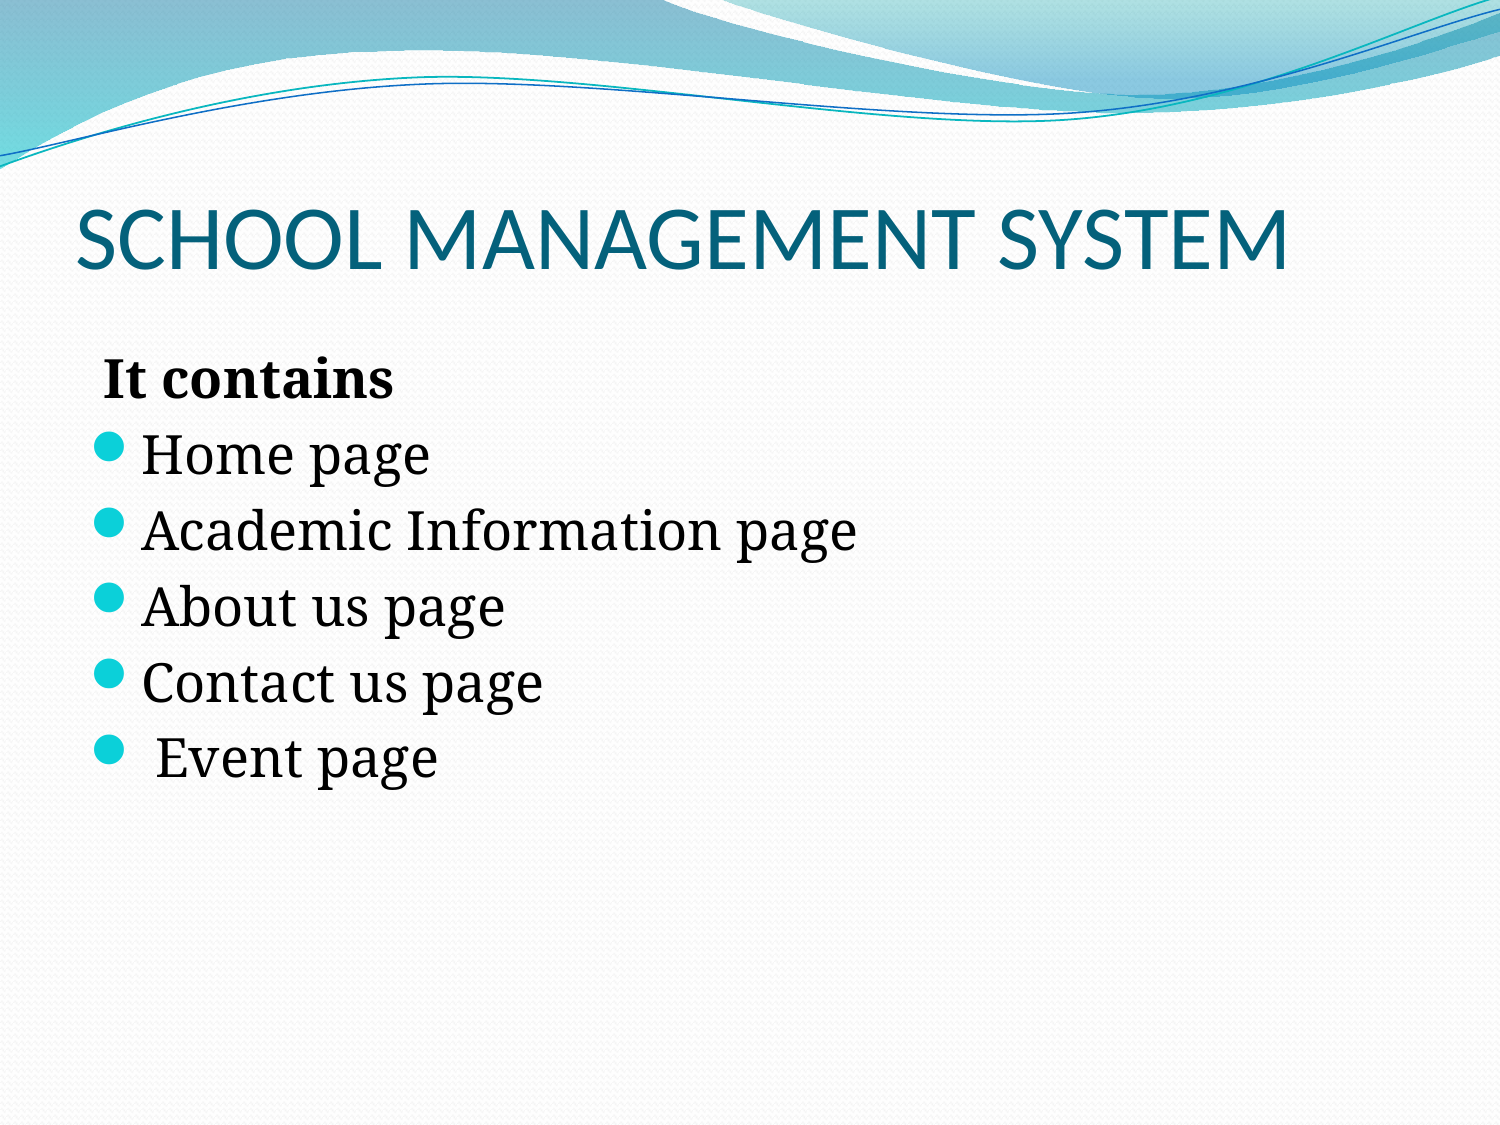

# SCHOOL MANAGEMENT SYSTEM
 It contains
Home page
Academic Information page
About us page
Contact us page
 Event page